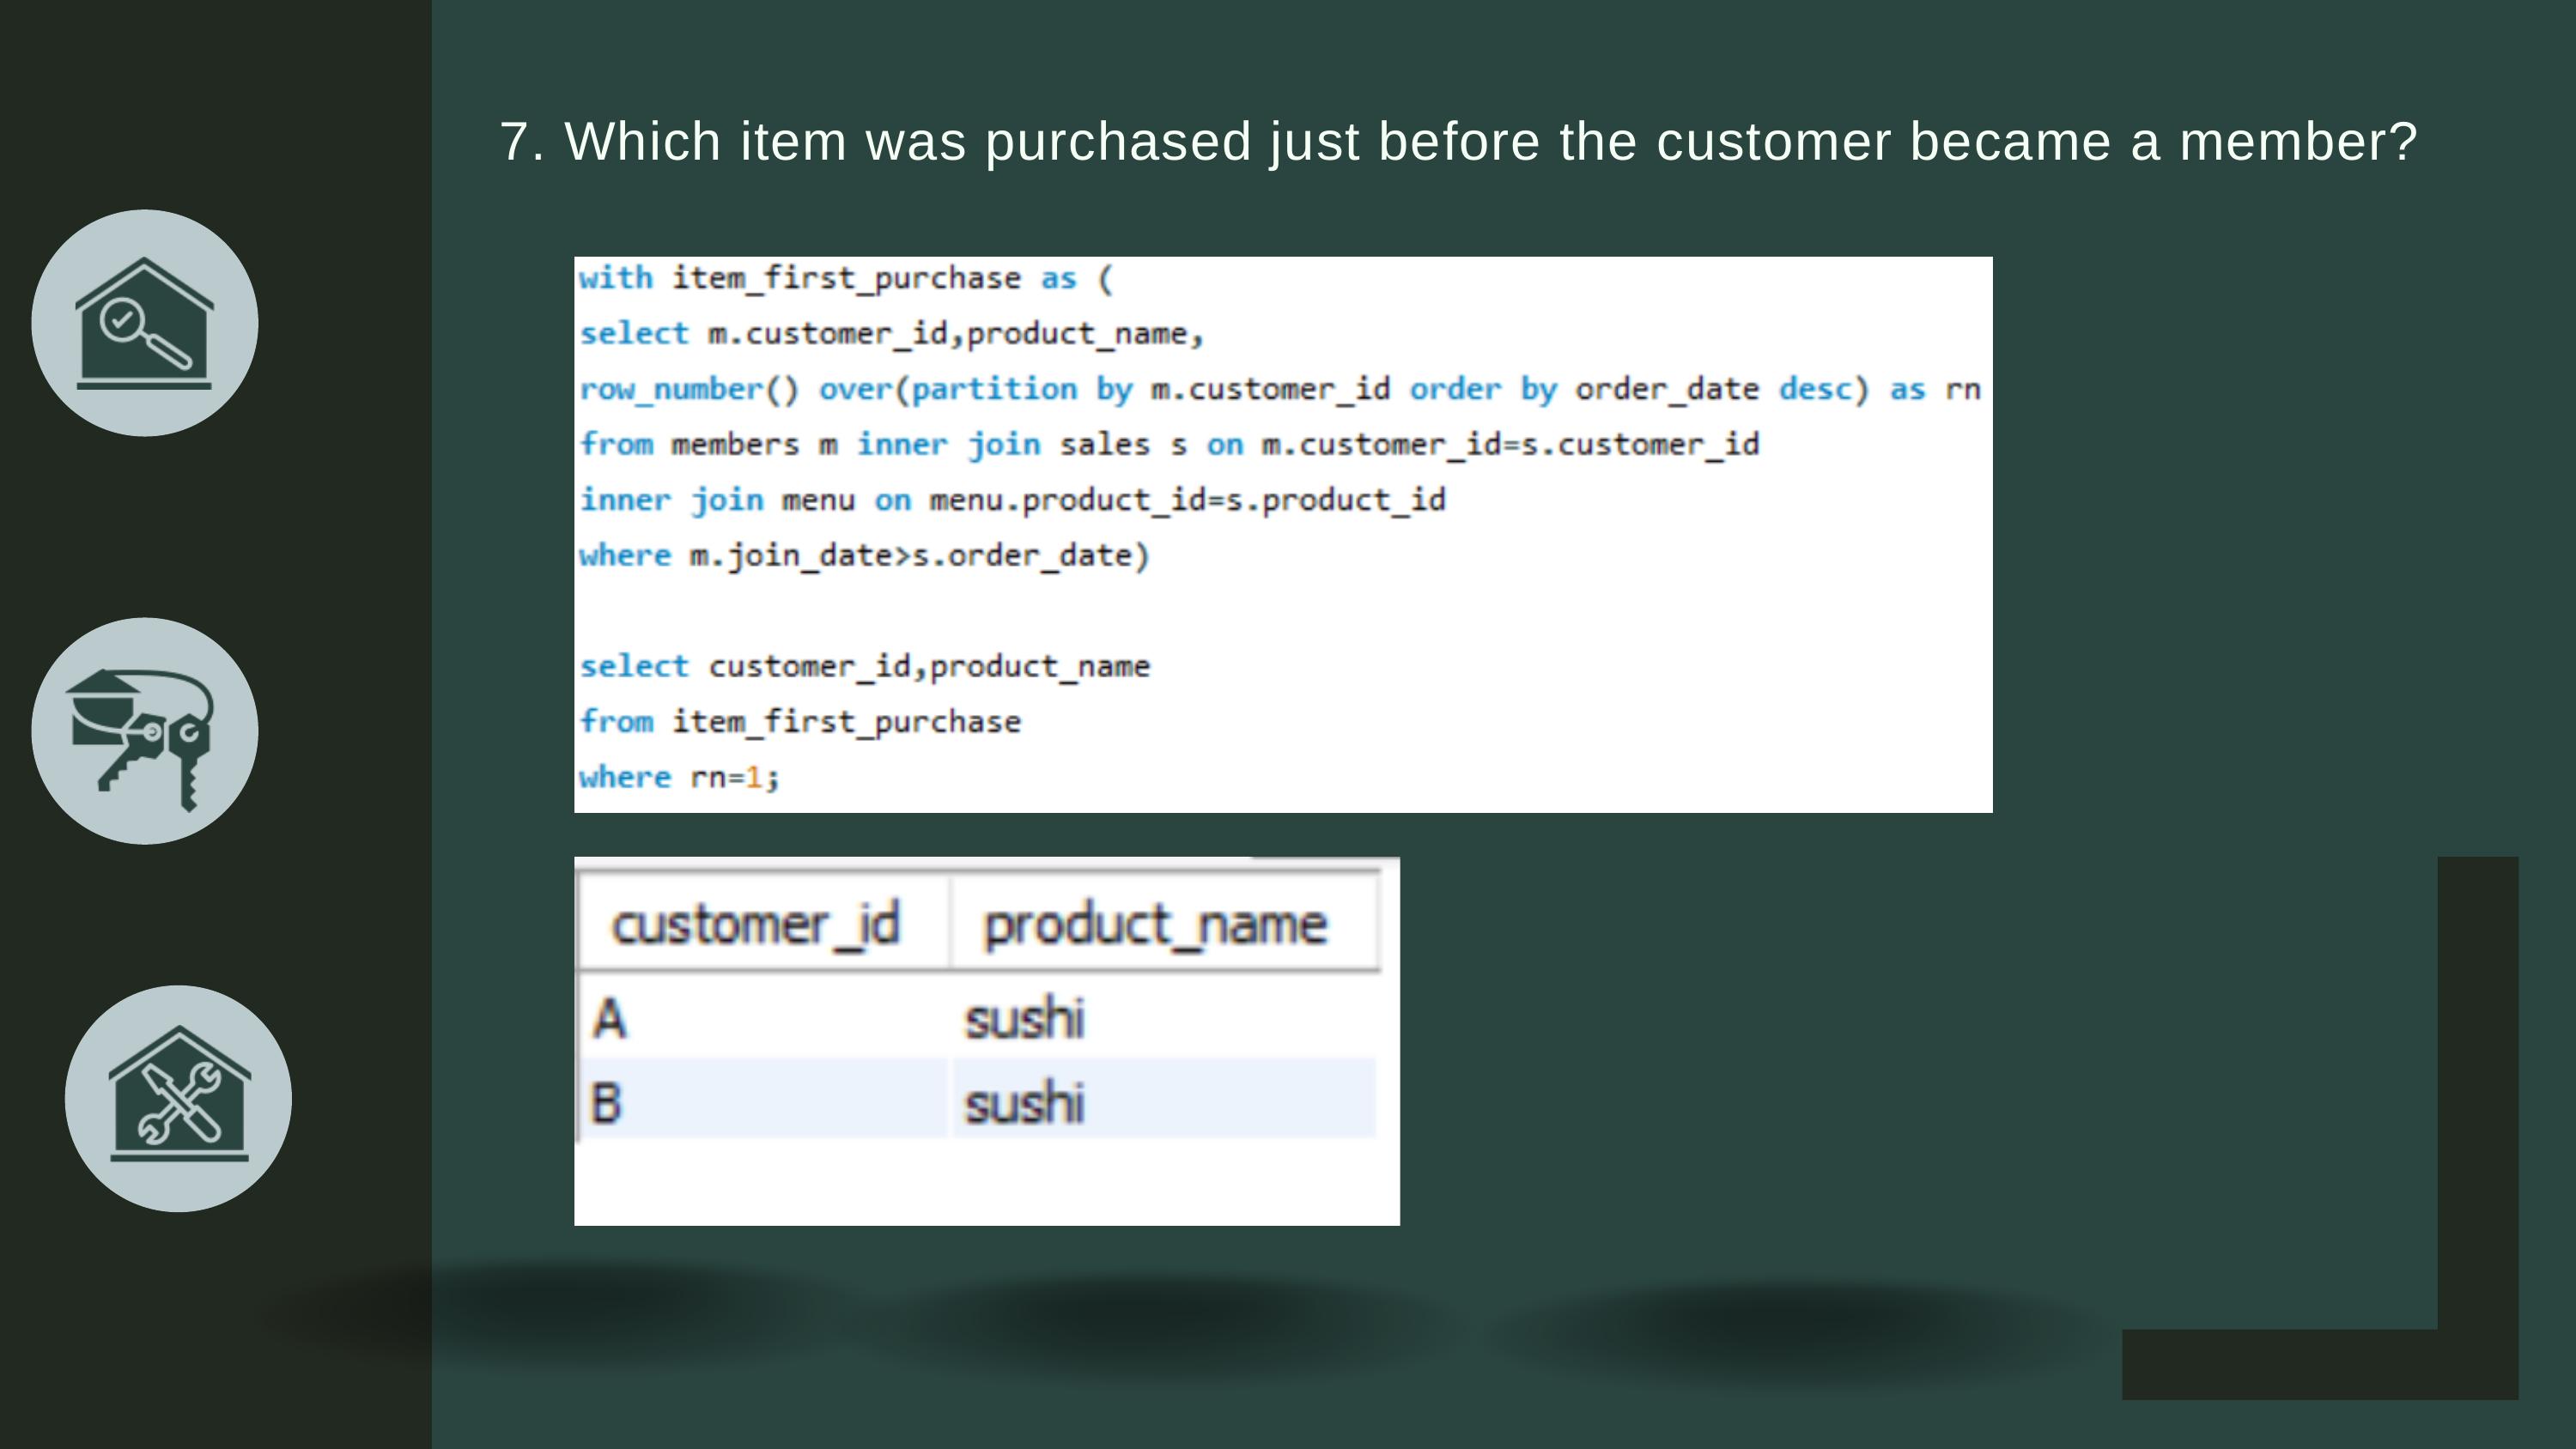

7. Which item was purchased just before the customer became a member?